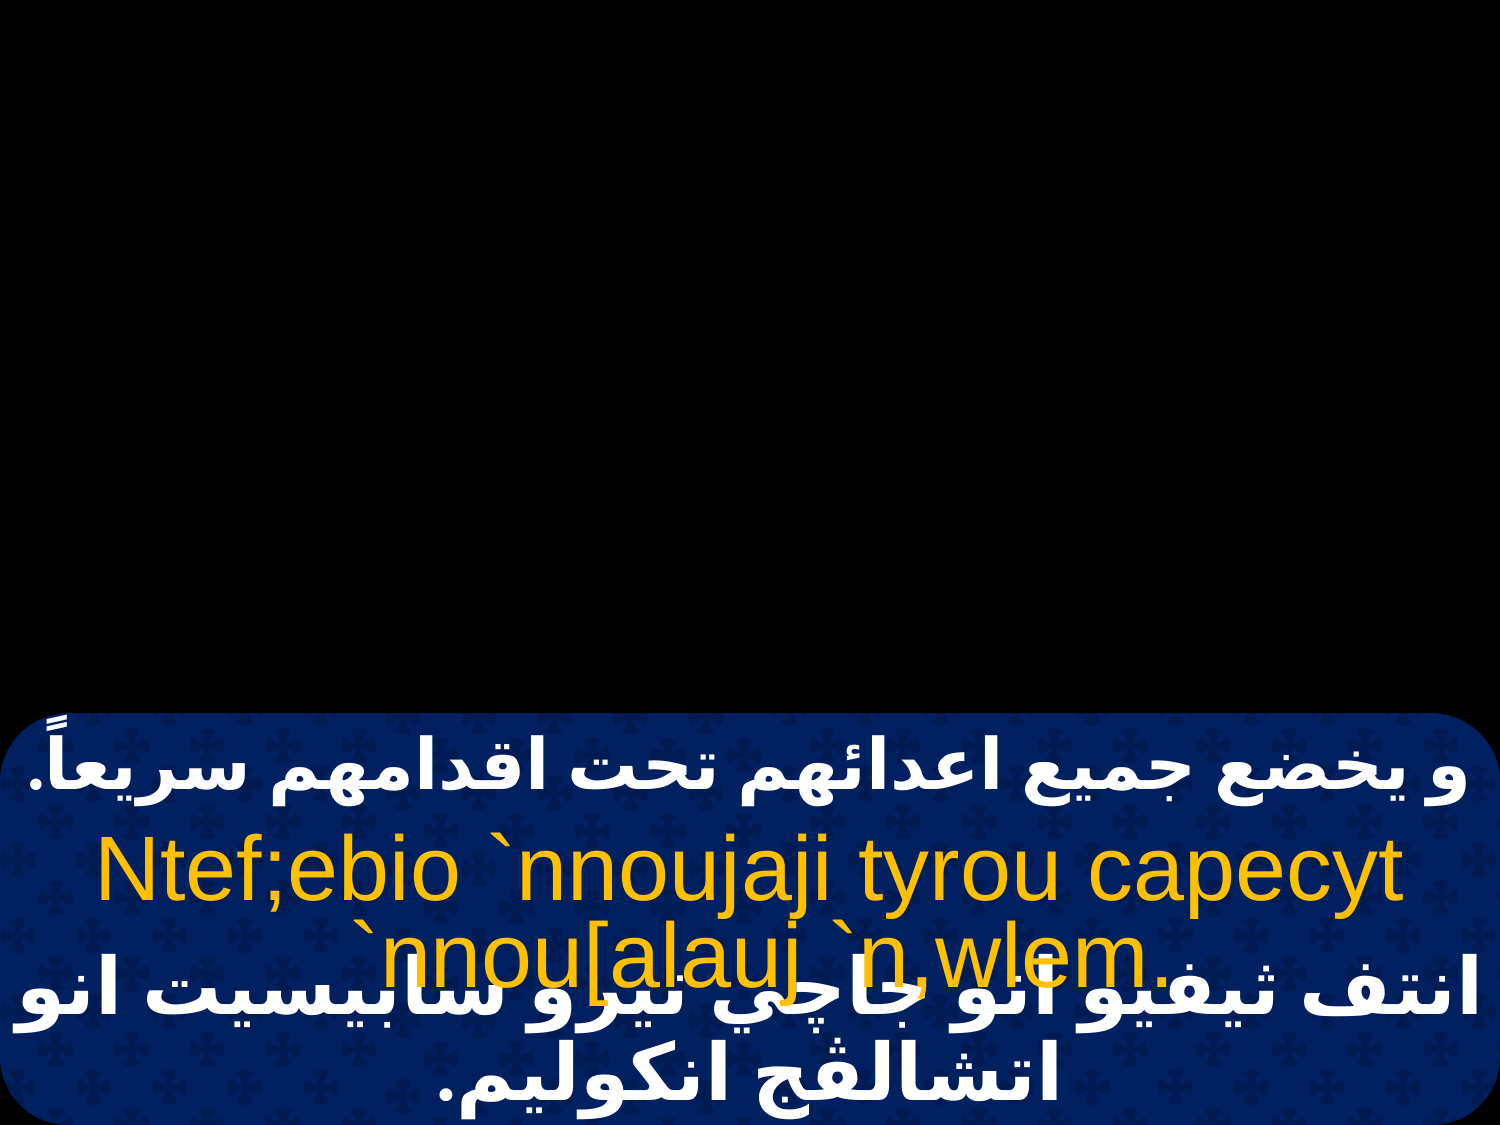

# و يخضع جميع اعدائهم تحت اقدامهم سريعاً.
Ntef;ebio `nnoujaji tyrou capecyt
 `nnou[alauj `n,wlem.
انتف ثيفيو انو جاچي تيرو سابيسيت انو اتشالڨج انكوليم.